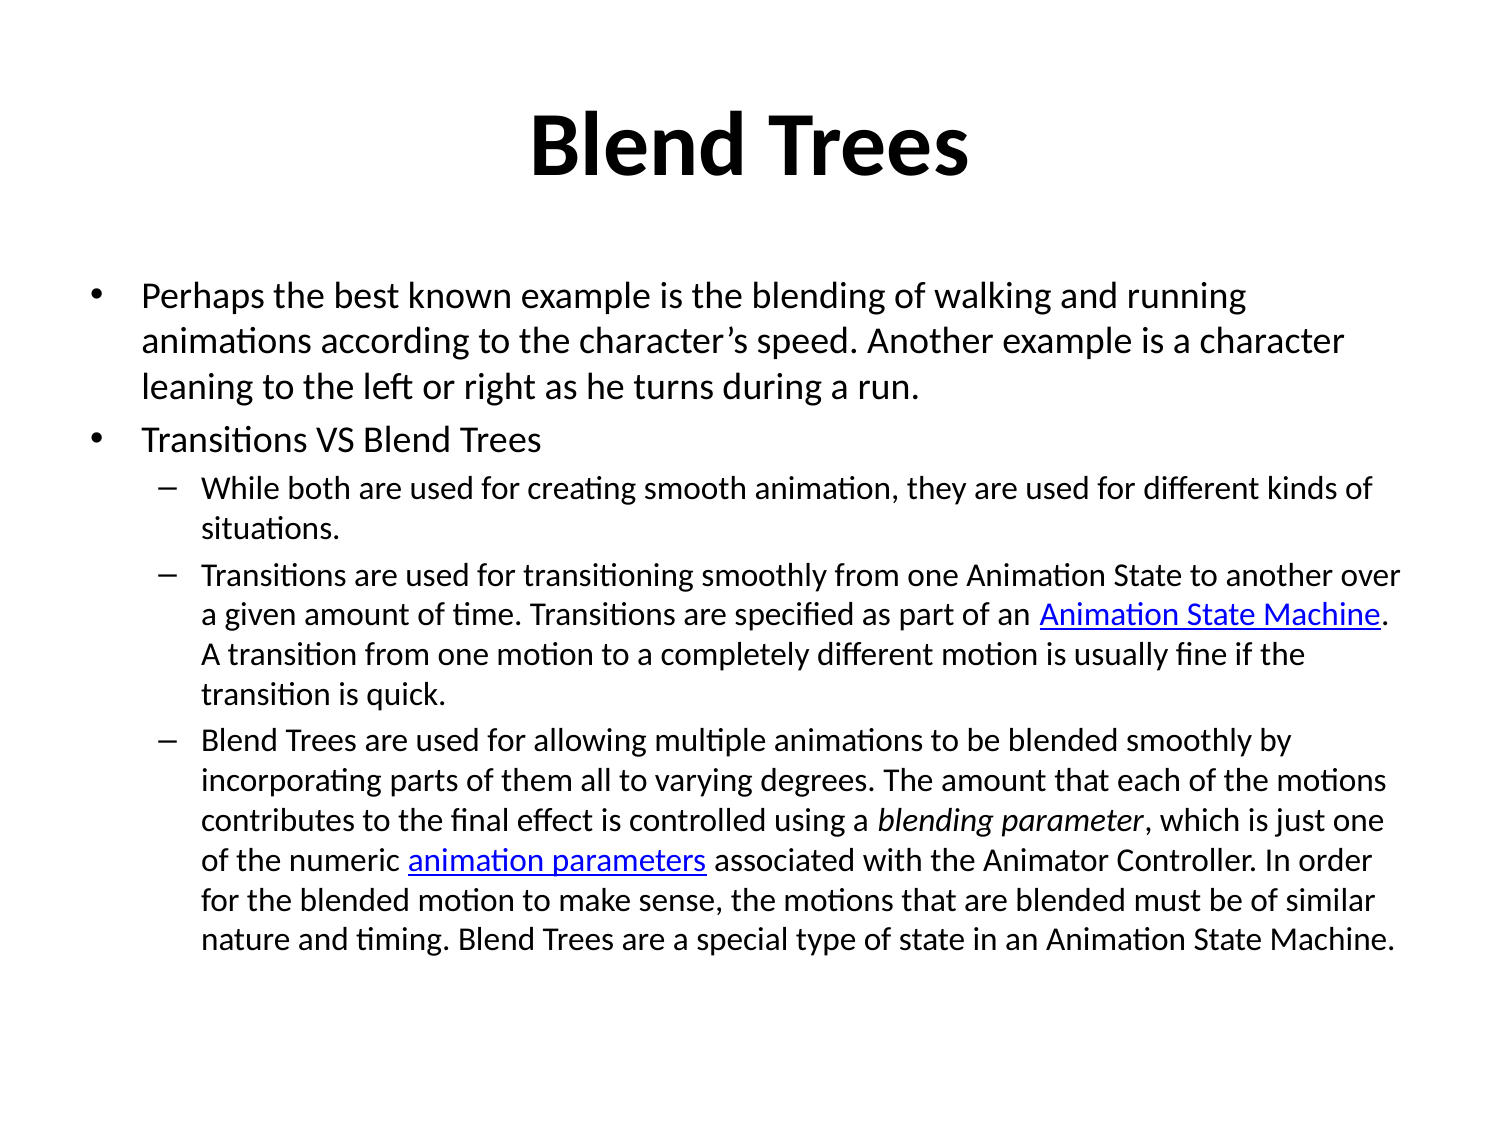

# Blend Trees
Perhaps the best known example is the blending of walking and running animations according to the character’s speed. Another example is a character leaning to the left or right as he turns during a run.
Transitions VS Blend Trees
While both are used for creating smooth animation, they are used for different kinds of situations.
Transitions are used for transitioning smoothly from one Animation State to another over a given amount of time. Transitions are specified as part of an Animation State Machine. A transition from one motion to a completely different motion is usually fine if the transition is quick.
Blend Trees are used for allowing multiple animations to be blended smoothly by incorporating parts of them all to varying degrees. The amount that each of the motions contributes to the final effect is controlled using a blending parameter, which is just one of the numeric animation parameters associated with the Animator Controller. In order for the blended motion to make sense, the motions that are blended must be of similar nature and timing. Blend Trees are a special type of state in an Animation State Machine.